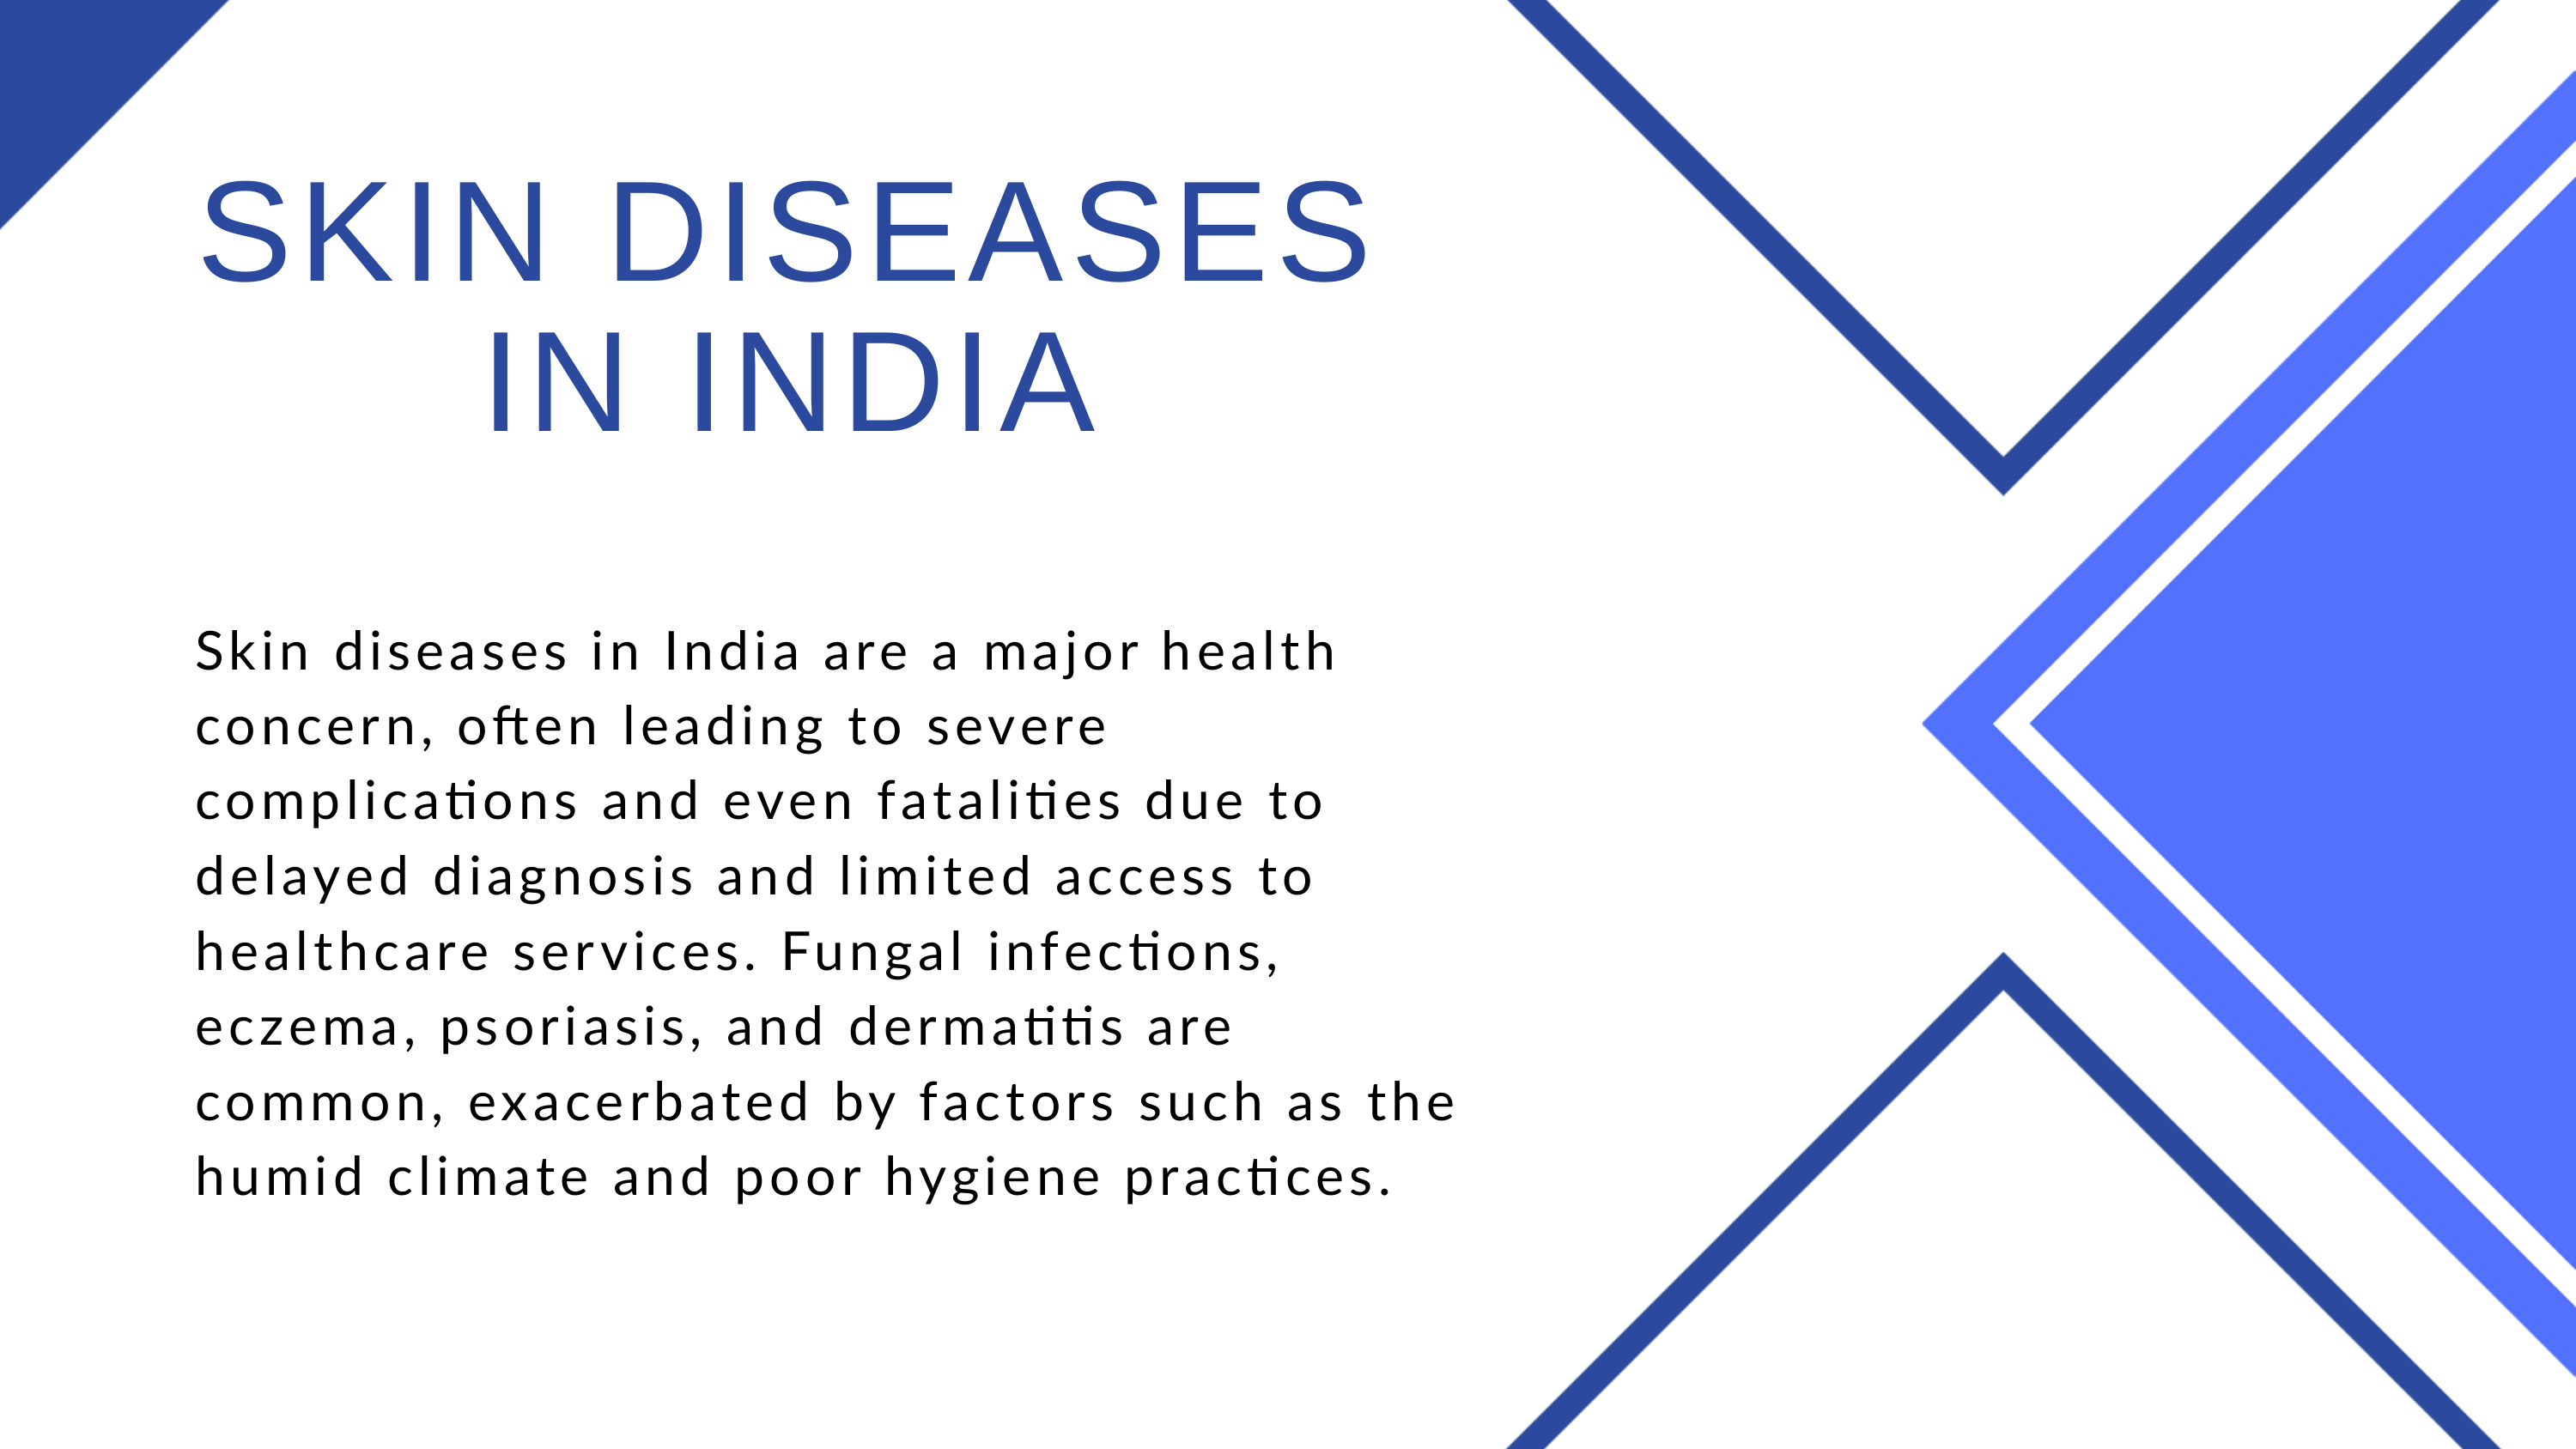

SKIN DISEASES IN INDIA

Skin diseases in India are a major health concern, often leading to severe complications and even fatalities due to delayed diagnosis and limited access to healthcare services. Fungal infections, eczema, psoriasis, and dermatitis are common, exacerbated by factors such as the humid climate and poor hygiene practices.